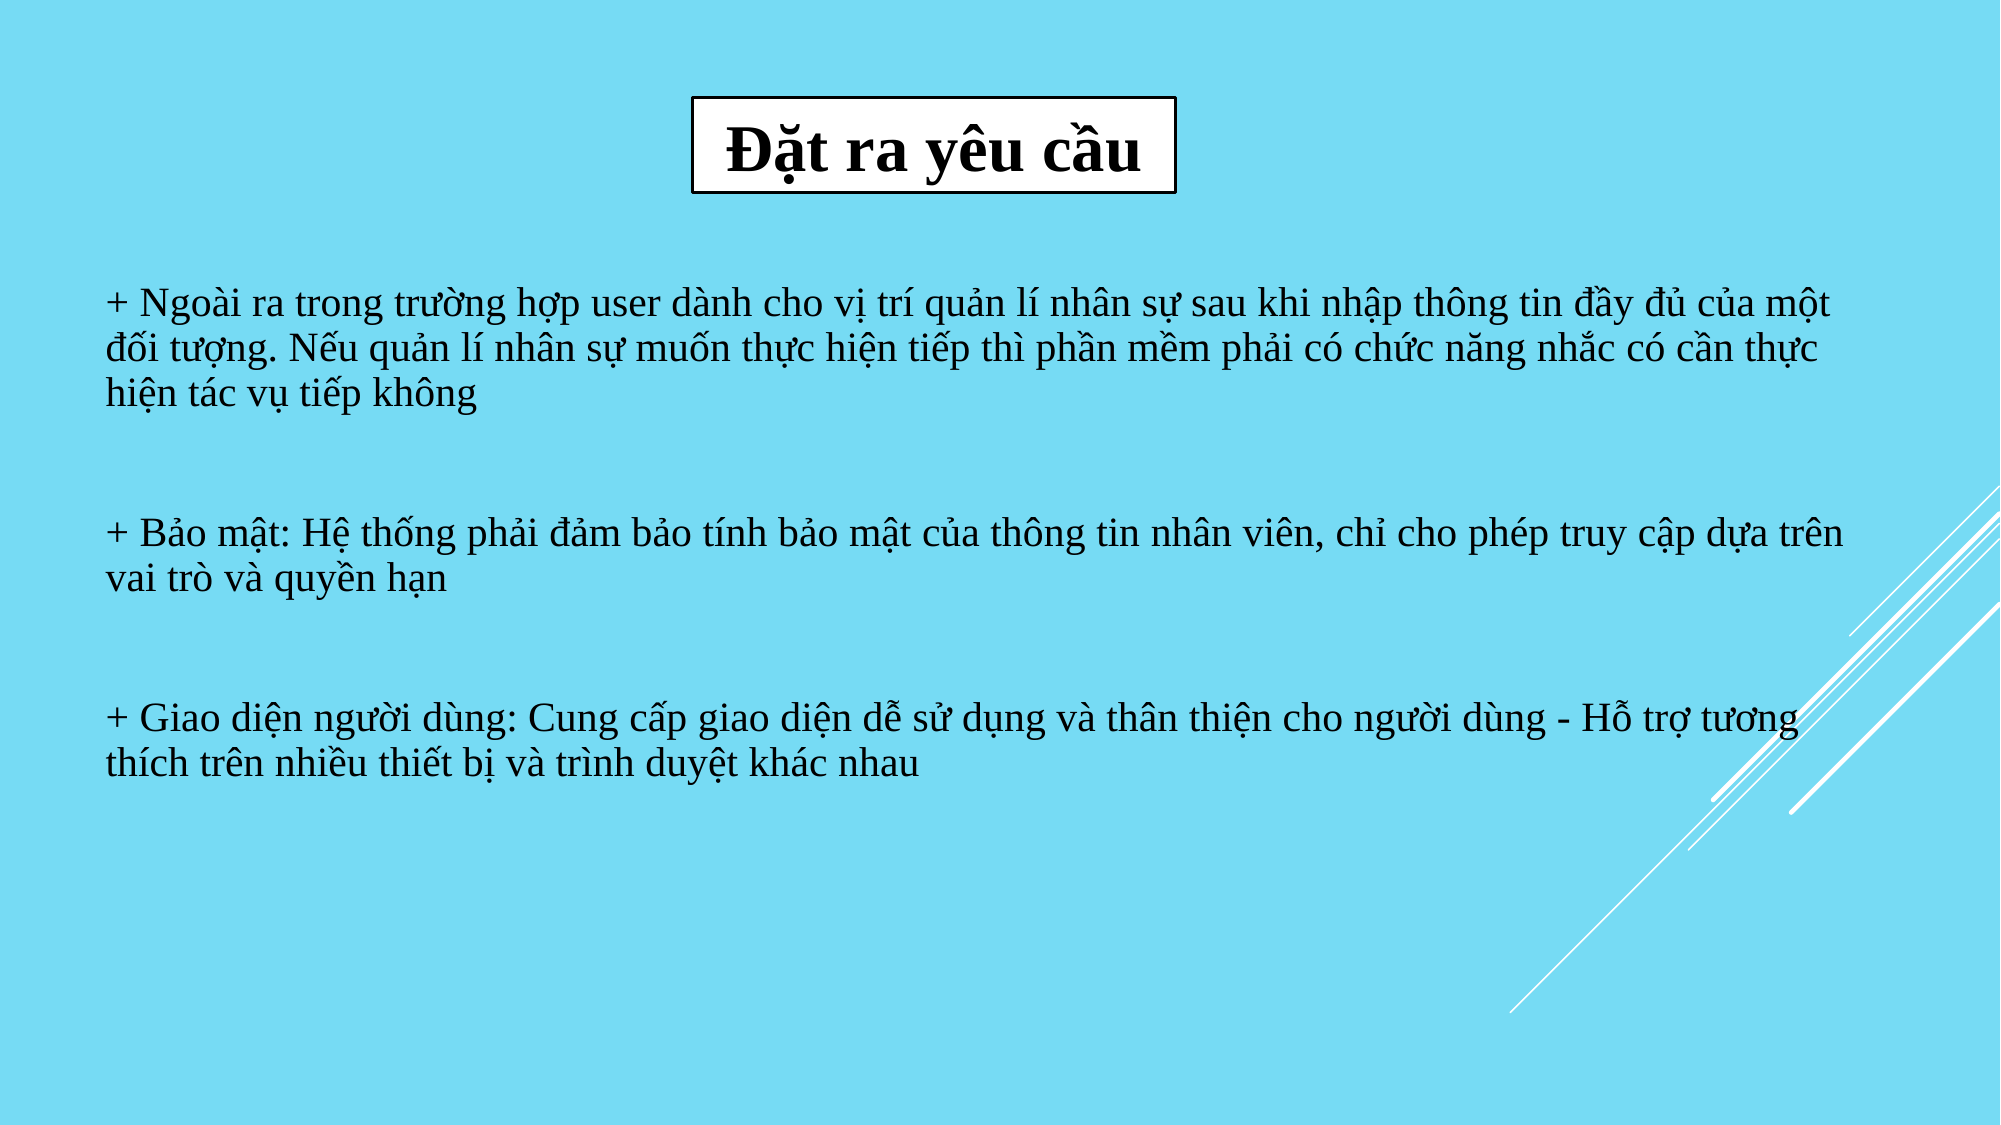

Đặt ra yêu cầu
+ Ngoài ra trong trường hợp user dành cho vị trí quản lí nhân sự sau khi nhập thông tin đầy đủ của một đối tượng. Nếu quản lí nhân sự muốn thực hiện tiếp thì phần mềm phải có chức năng nhắc có cần thực hiện tác vụ tiếp không

+ Bảo mật: Hệ thống phải đảm bảo tính bảo mật của thông tin nhân viên, chỉ cho phép truy cập dựa trên vai trò và quyền hạn

+ Giao diện người dùng: Cung cấp giao diện dễ sử dụng và thân thiện cho người dùng - Hỗ trợ tương thích trên nhiều thiết bị và trình duyệt khác nhau